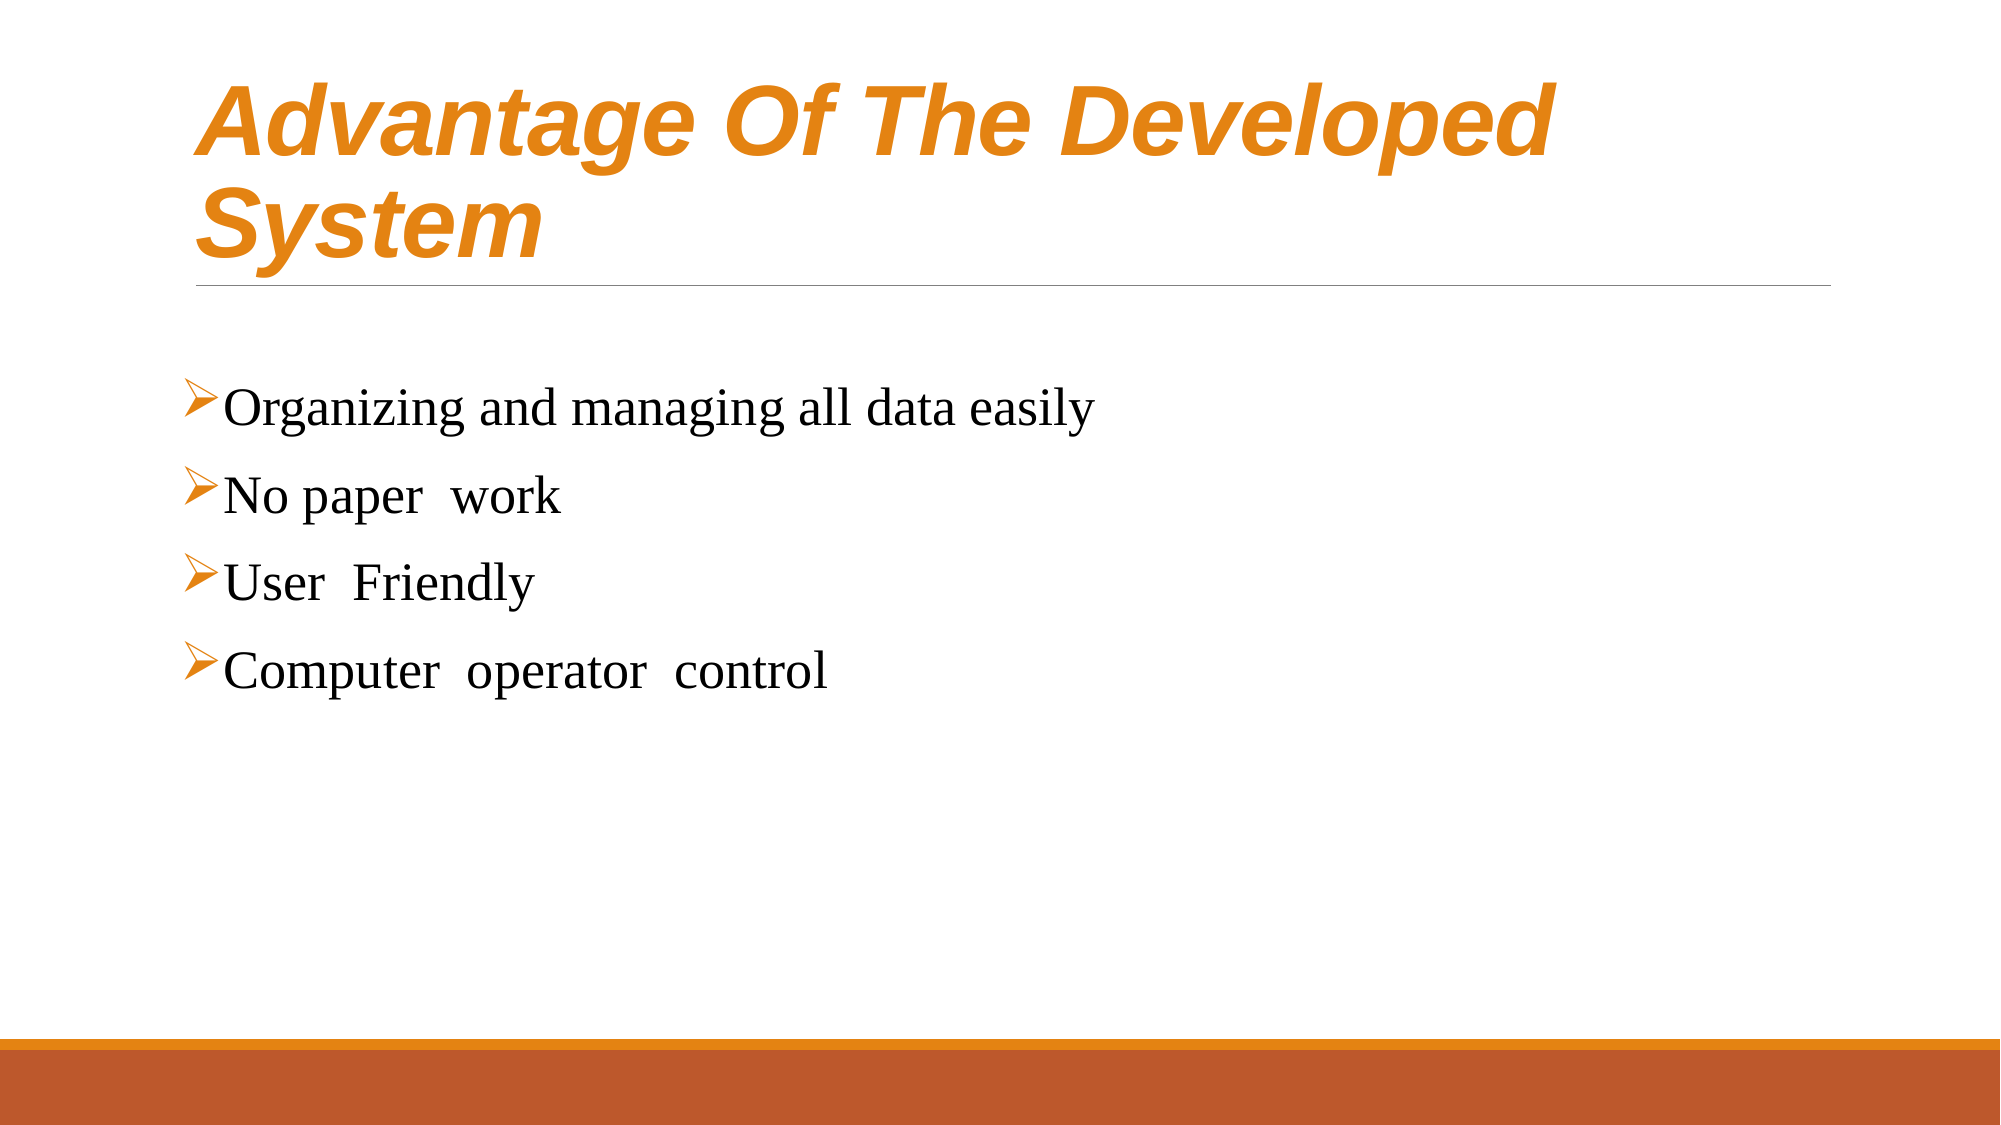

# Advantage Of The Developed System
Organizing and managing all data easily
No paper  work
User  Friendly
Computer  operator  control